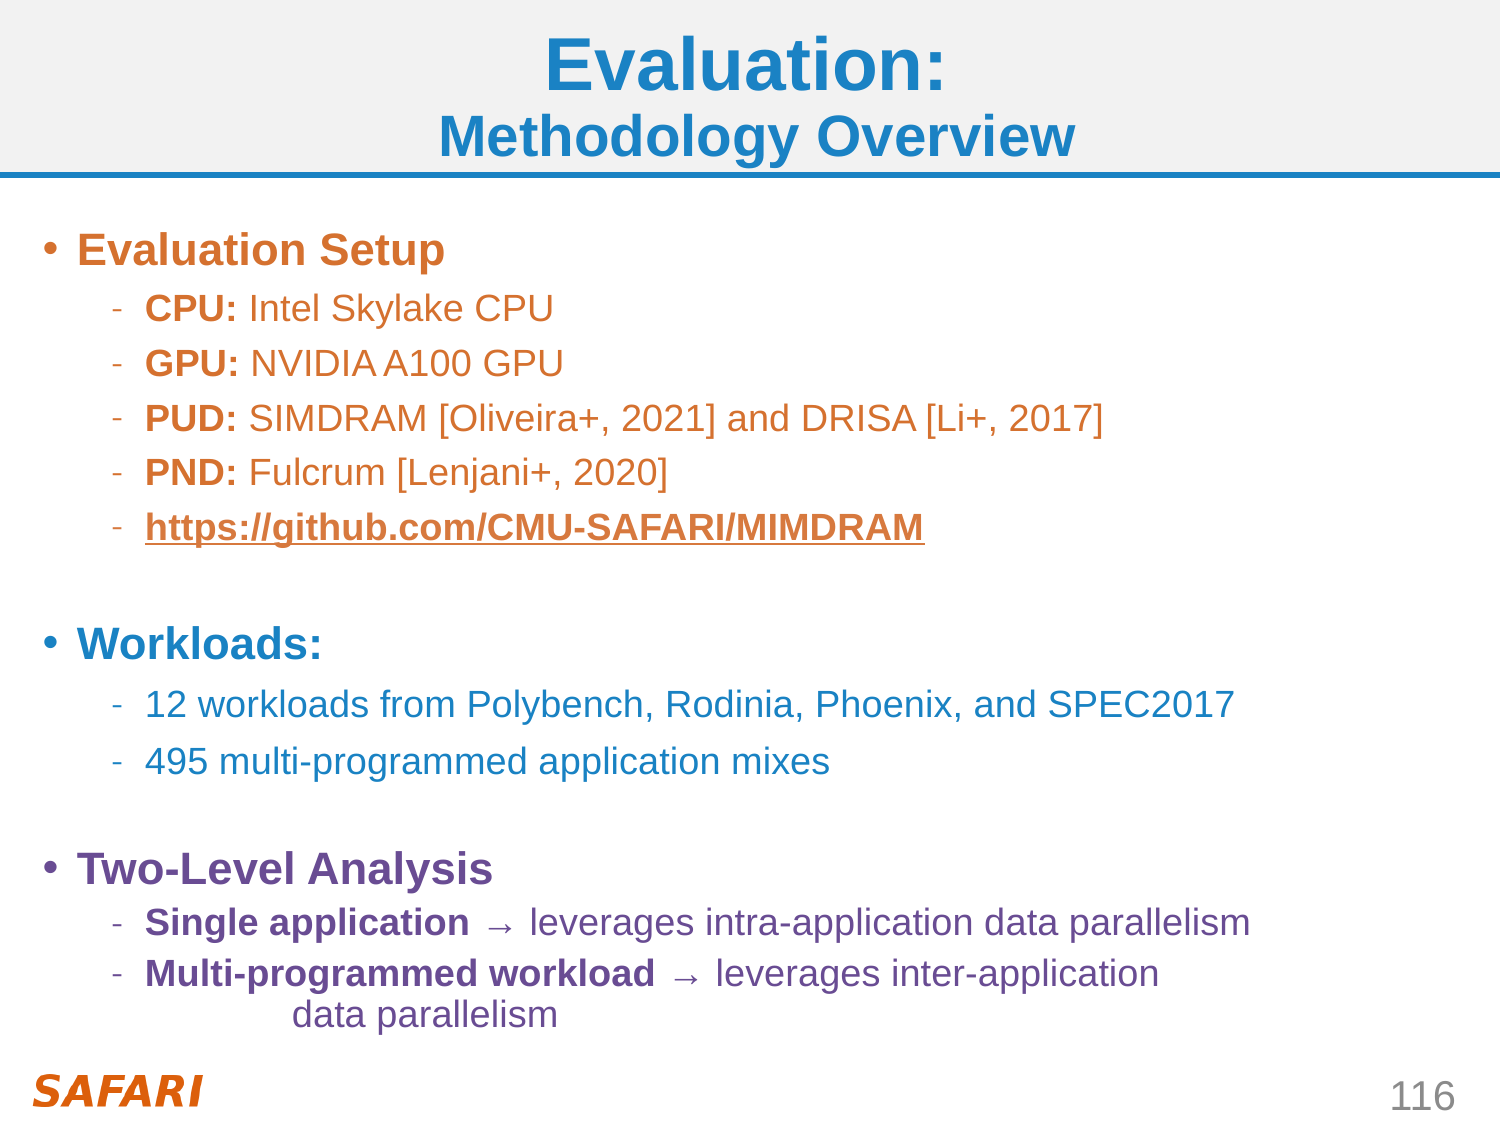

# Evaluation: Methodology Overview
Evaluation Setup
CPU: Intel Skylake CPU
GPU: NVIDIA A100 GPU
PUD: SIMDRAM [Oliveira+, 2021] and DRISA [Li+, 2017]
PND: Fulcrum [Lenjani+, 2020]
https://github.com/CMU-SAFARI/MIMDRAM
Workloads:
12 workloads from Polybench, Rodinia, Phoenix, and SPEC2017
495 multi-programmed application mixes
Two-Level Analysis
Single application → leverages intra-application data parallelism
Multi-programmed workload → leverages inter-application
					 data parallelism